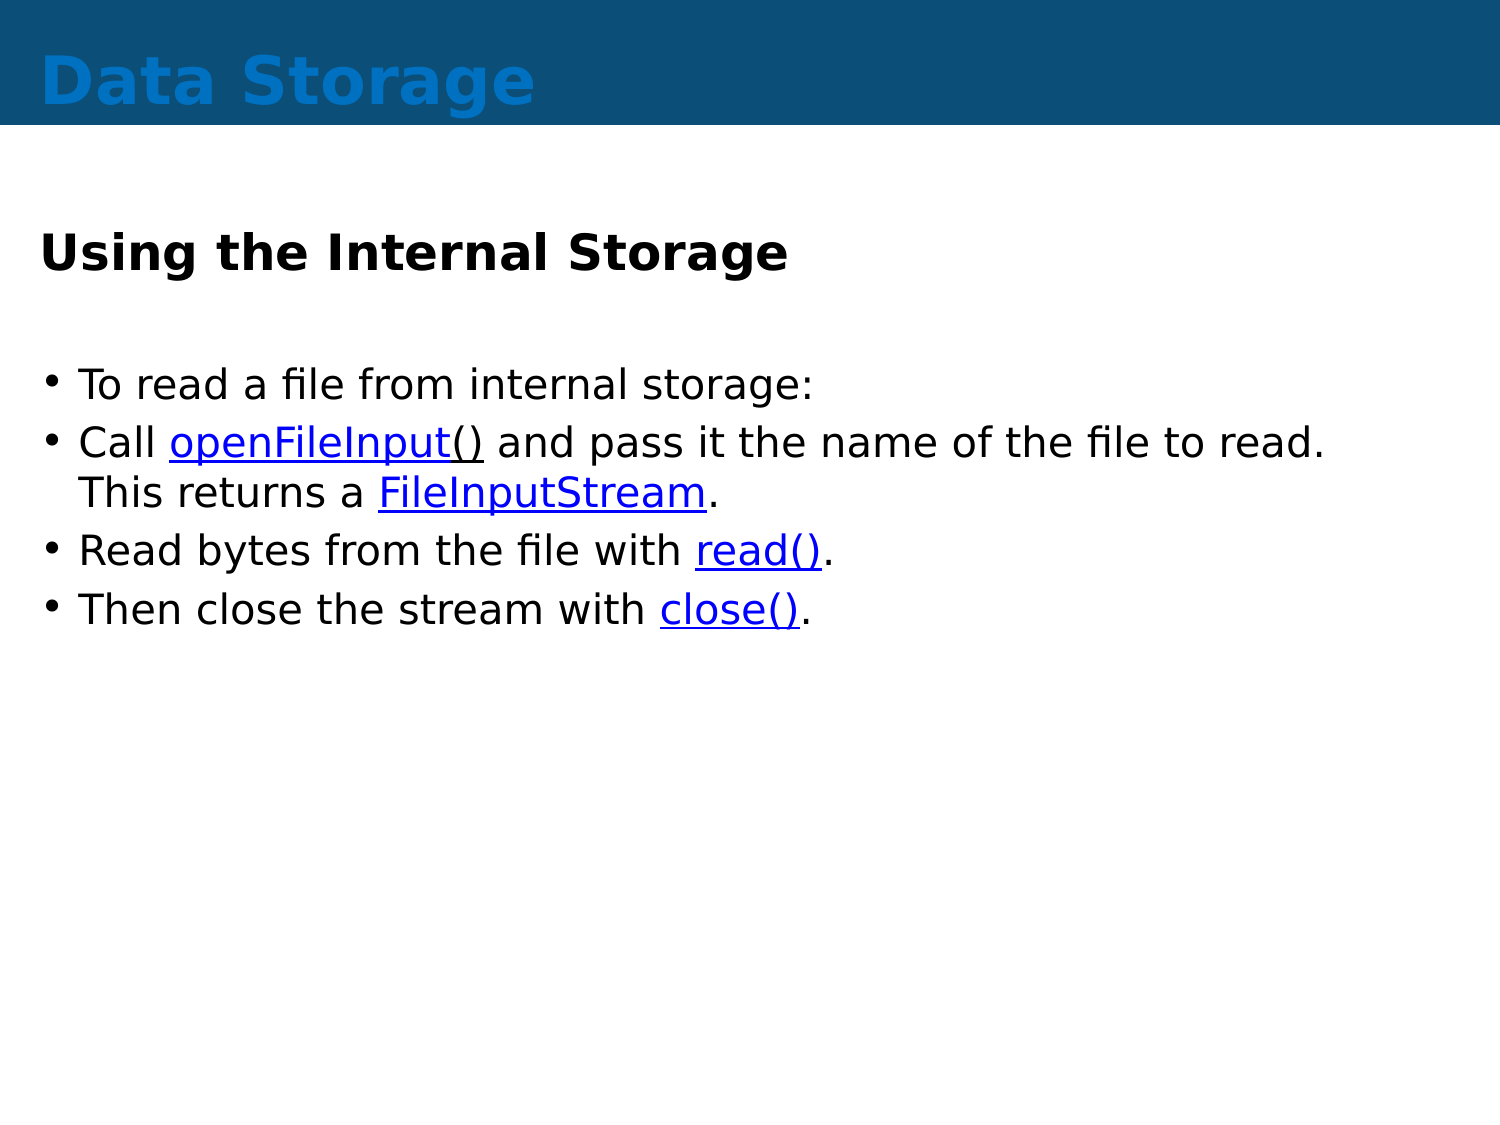

# Data Storage
Using the Internal Storage
To read a file from internal storage:
Call openFileInput() and pass it the name of the file to read. This returns a FileInputStream.
Read bytes from the file with read().
Then close the stream with close().